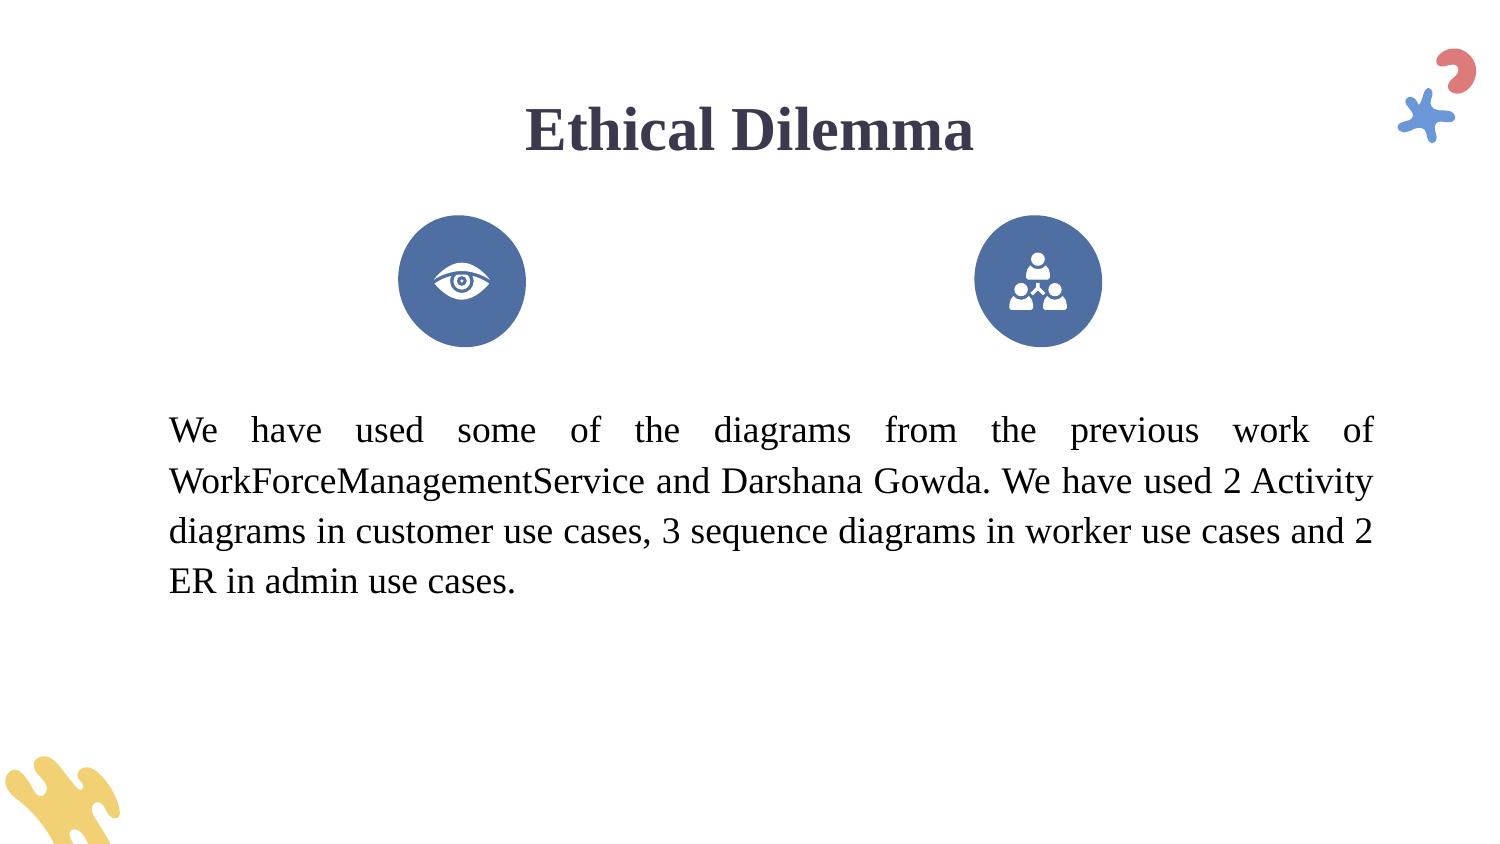

# Ethical Dilemma

We have used some of the diagrams from the previous work of WorkForceManagementService and Darshana Gowda. We have used 2 Activity diagrams in customer use cases, 3 sequence diagrams in worker use cases and 2 ER in admin use cases.